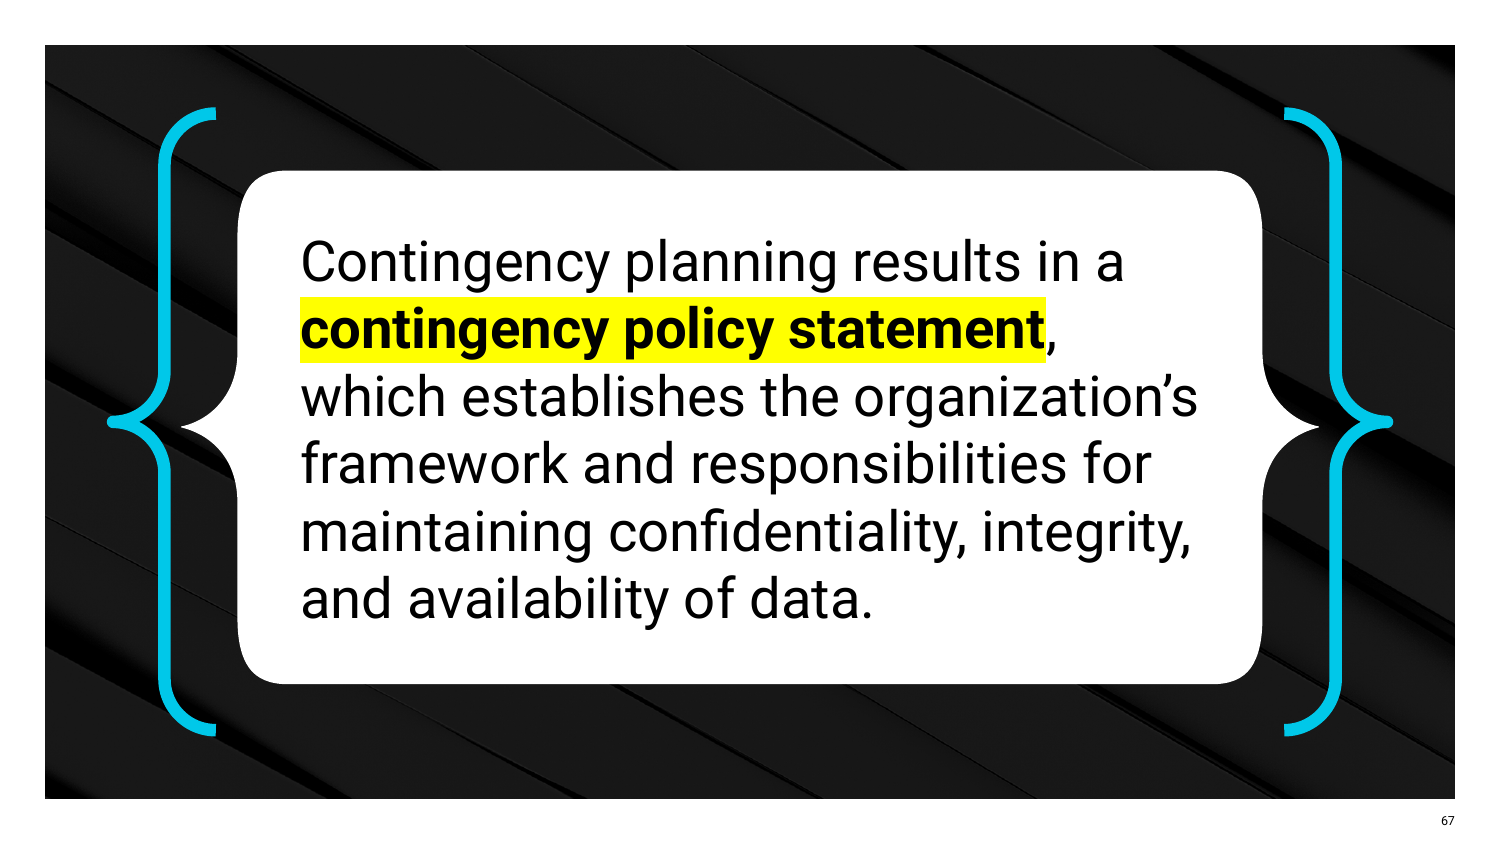

Contingency planning results in a contingency policy statement, which establishes the organization’s framework and responsibilities for maintaining confidentiality, integrity, and availability of data.

67